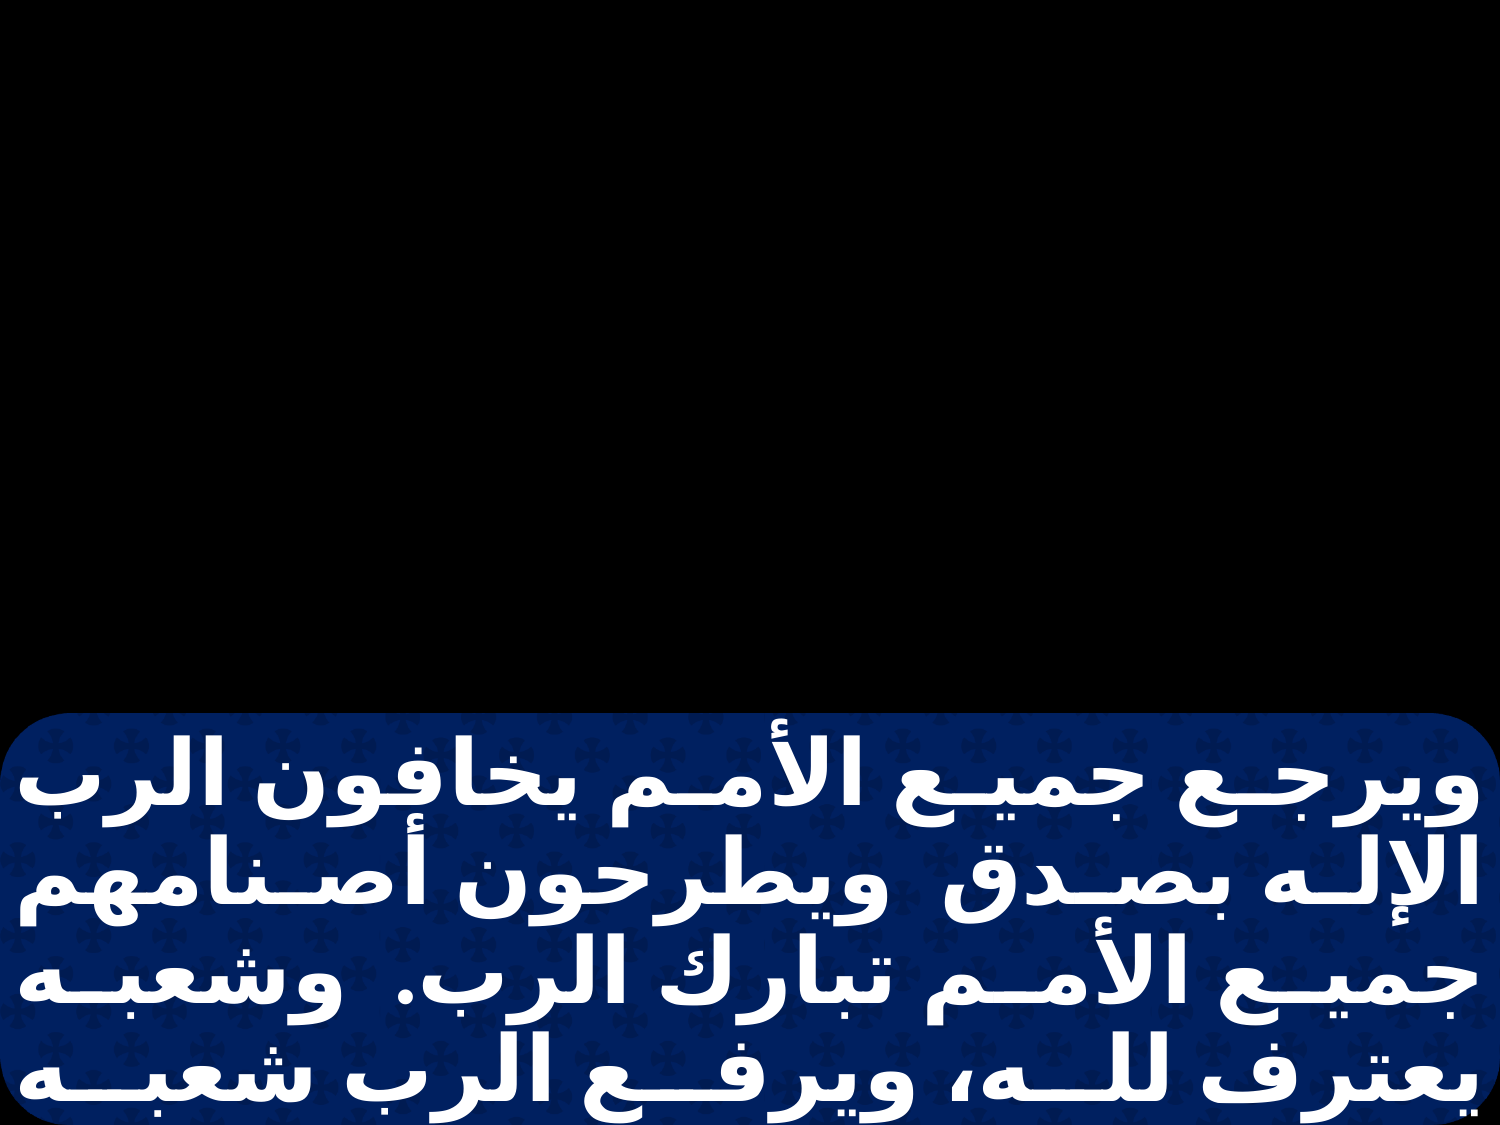

ويرجع جميع الأمم يخافون الرب الإله بصدق  ويطرحون أصنامهم جميع الأمم تبارك الرب.  وشعبه يعترف لله، ويرفع الرب شعبه ويفرح كل  الذين يحبون الرب الإله بصدق واستقامة صانعين